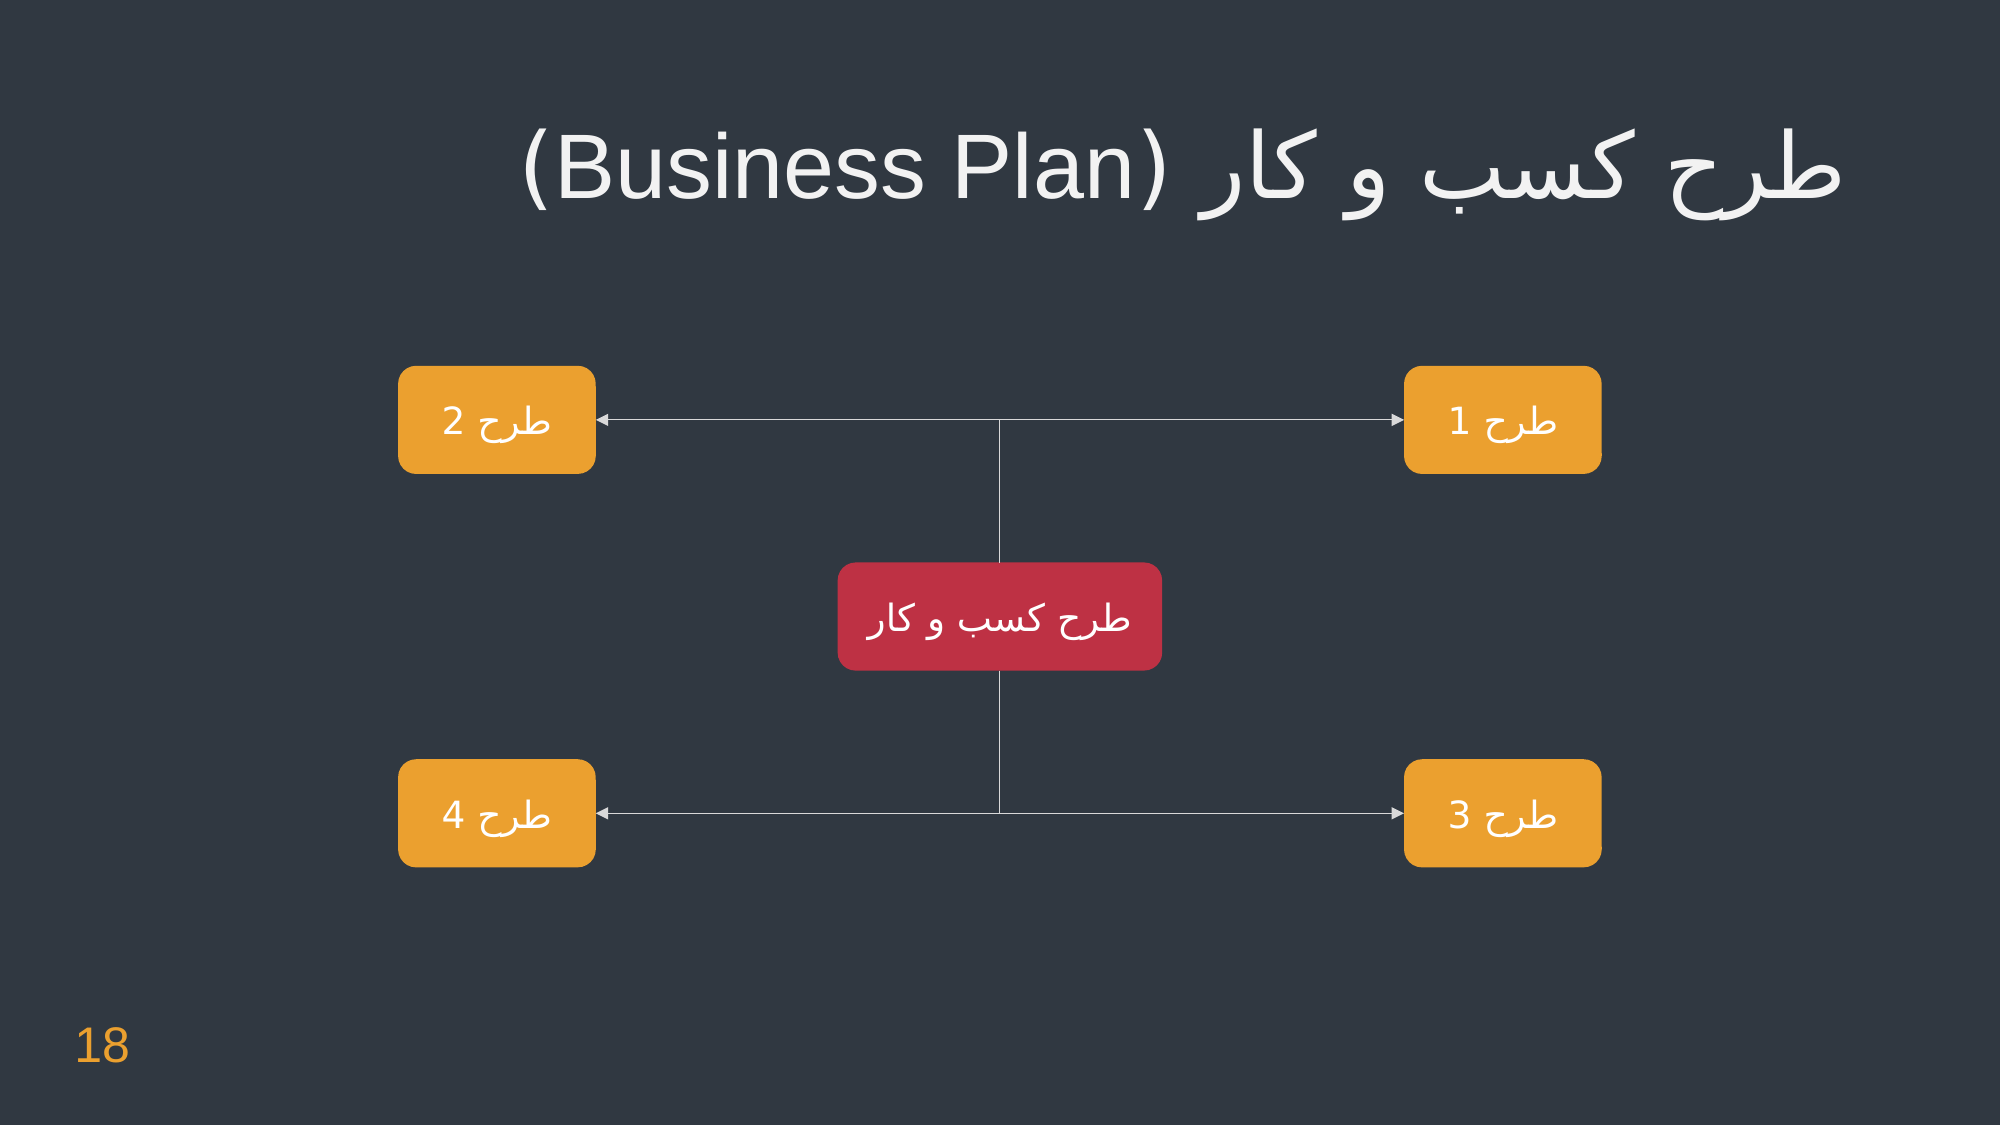

# طرح کسب و کار (Business Plan)
طرح 2
طرح 1
طرح کسب و کار
طرح 4
طرح 3